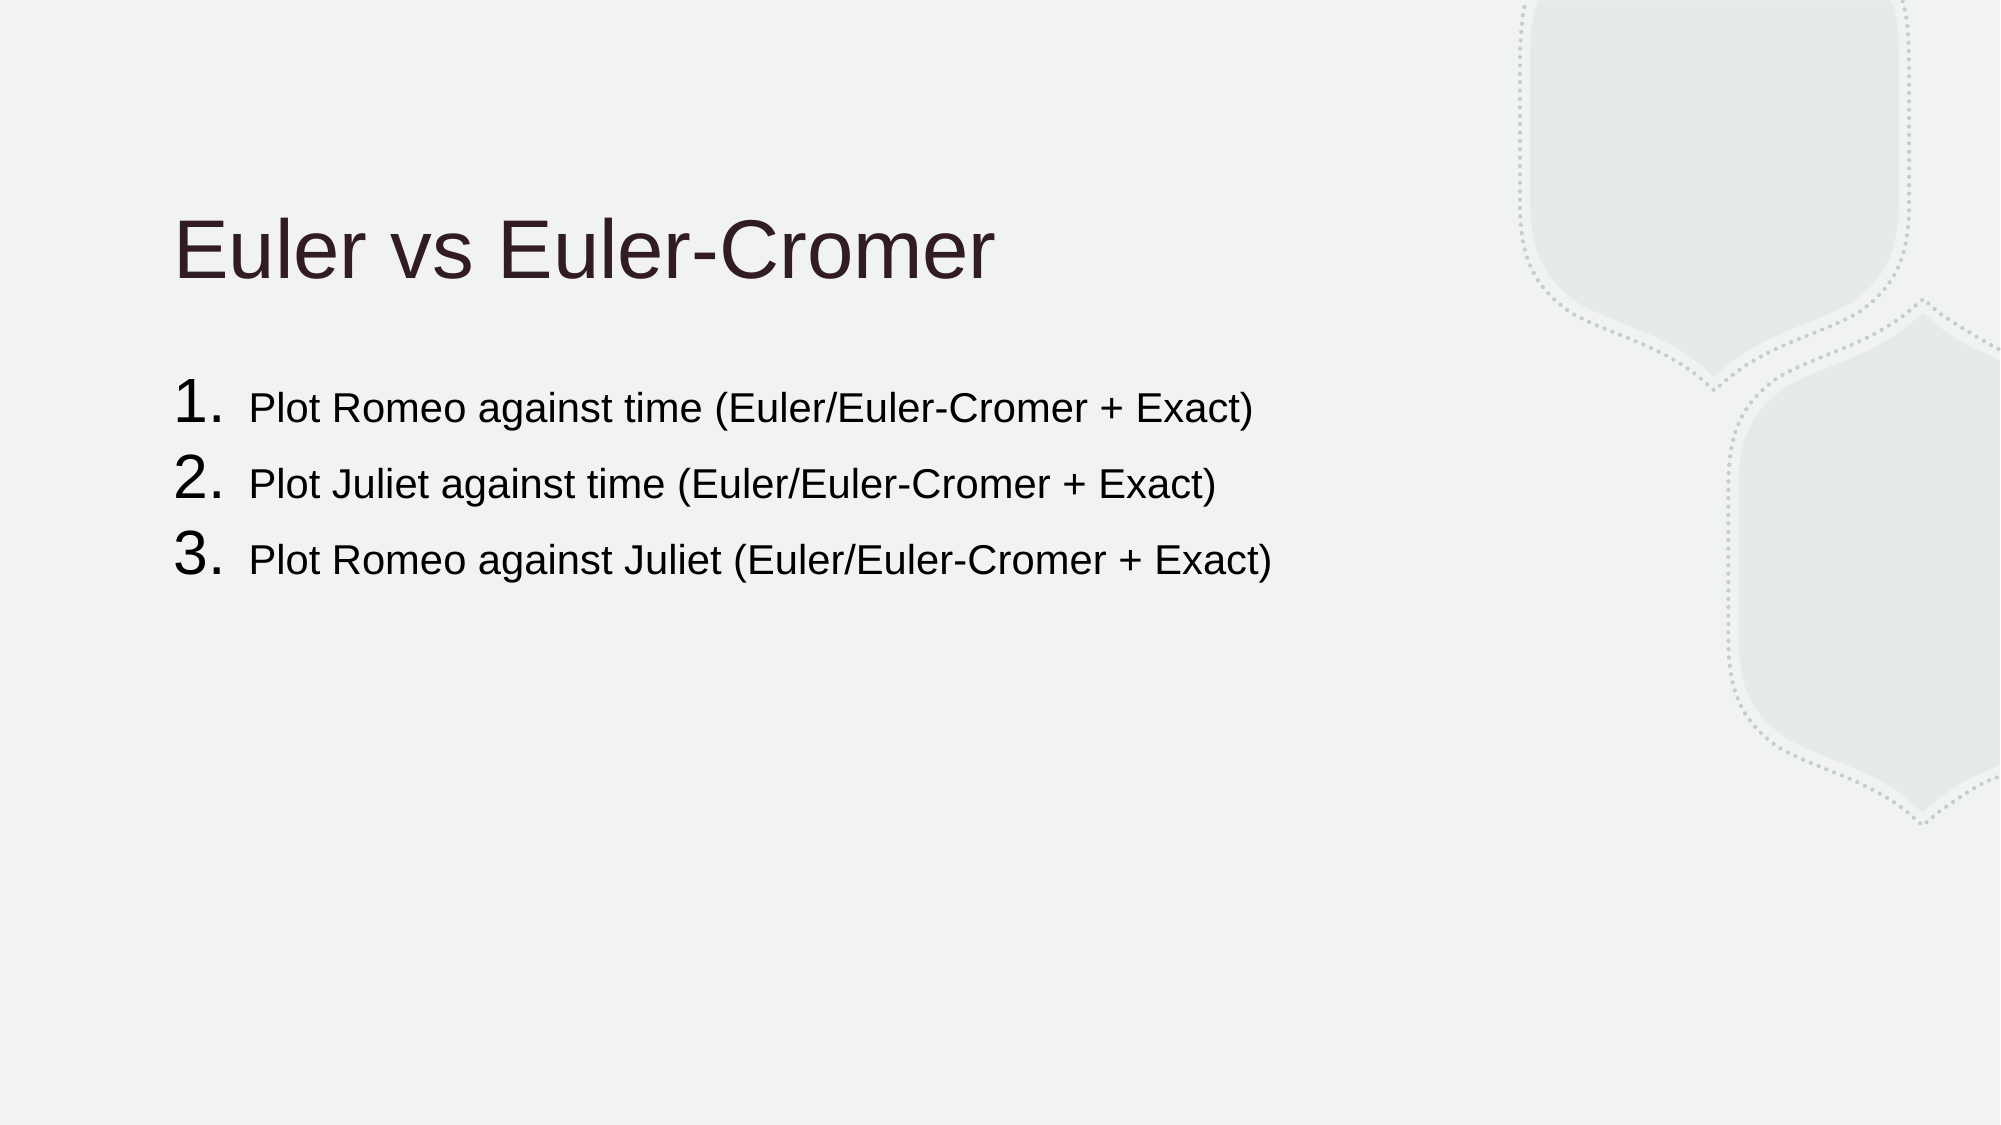

# Euler vs Euler-Cromer
Plot Romeo against time (Euler/Euler-Cromer + Exact)
Plot Juliet against time (Euler/Euler-Cromer + Exact)
Plot Romeo against Juliet (Euler/Euler-Cromer + Exact)